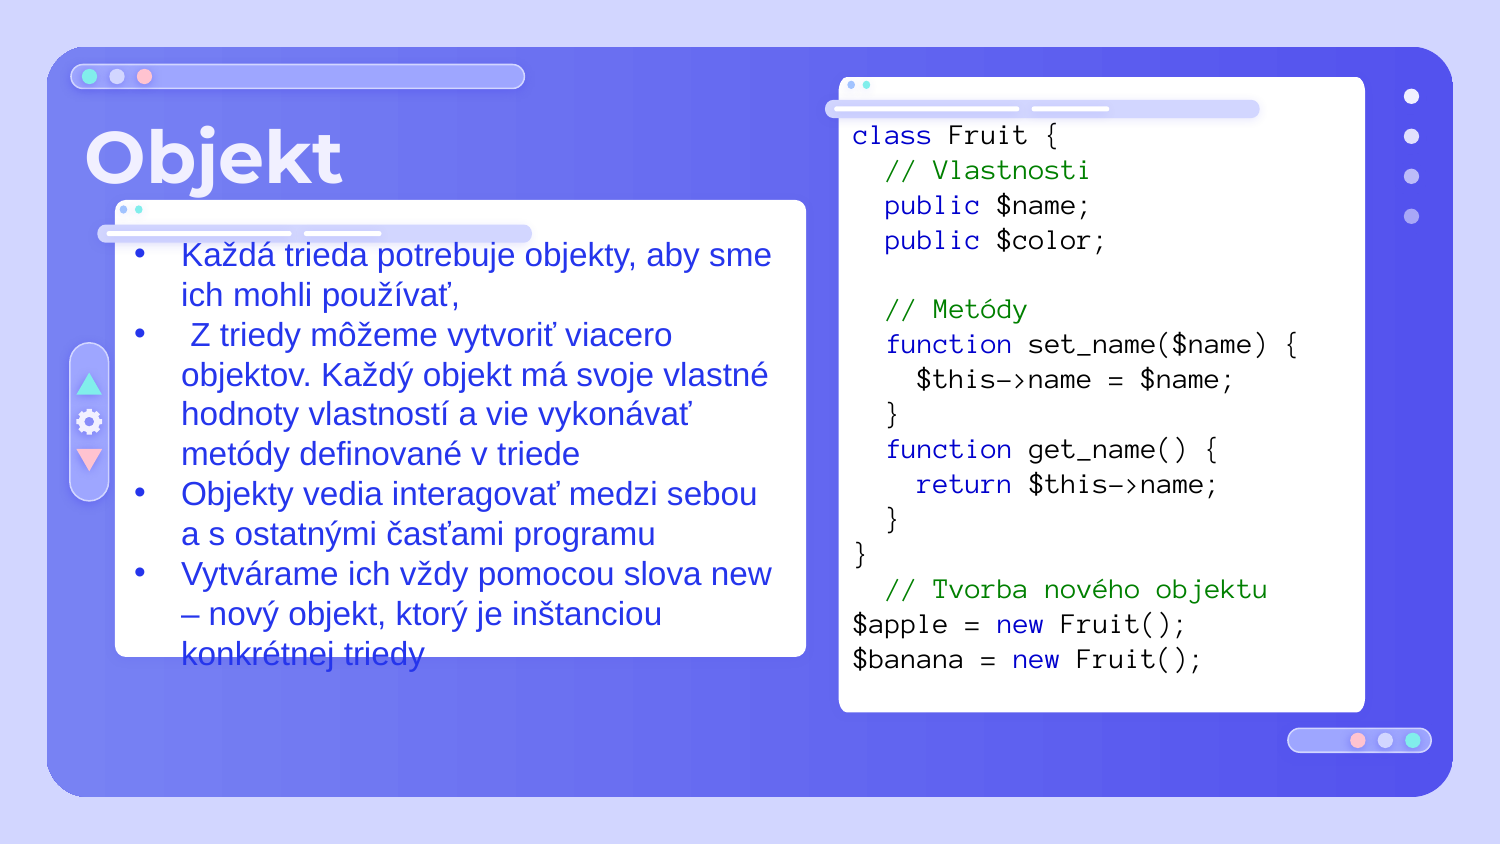

class Fruit {
  // Vlastnosti
  public $name;
  public $color;
  // Metódy
  function set_name($name) {
    $this->name = $name;
  }
  function get_name() {
    return $this->name;
  }
}
  // Tvorba nového objektu
$apple = new Fruit();
$banana = new Fruit();

# Objekt

Každá trieda potrebuje objekty, aby sme ich mohli používať,
 Z triedy môžeme vytvoriť viacero objektov. Každý objekt má svoje vlastné hodnoty vlastností a vie vykonávať metódy definované v triede
Objekty vedia interagovať medzi sebou a s ostatnými časťami programu
Vytvárame ich vždy pomocou slova new – nový objekt, ktorý je inštanciou konkrétnej triedy